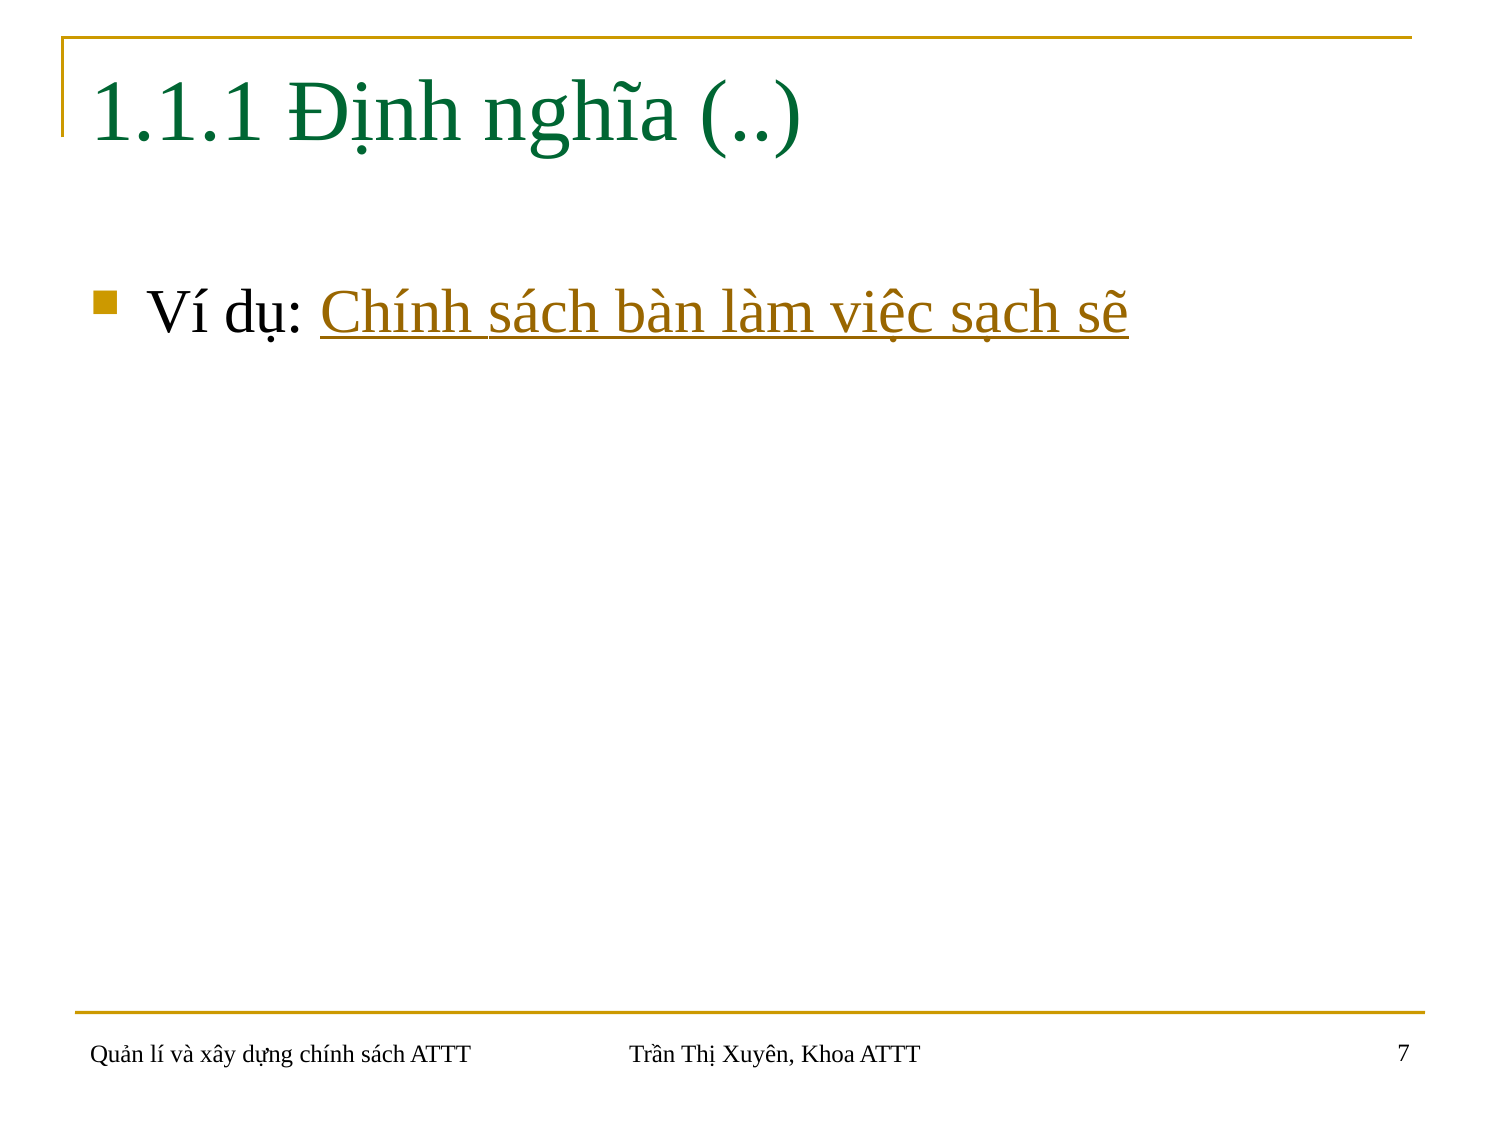

# 1.1.1 Định nghĩa (..)
Ví dụ: Chính sách bàn làm việc sạch sẽ
7
Quản lí và xây dựng chính sách ATTT
Trần Thị Xuyên, Khoa ATTT